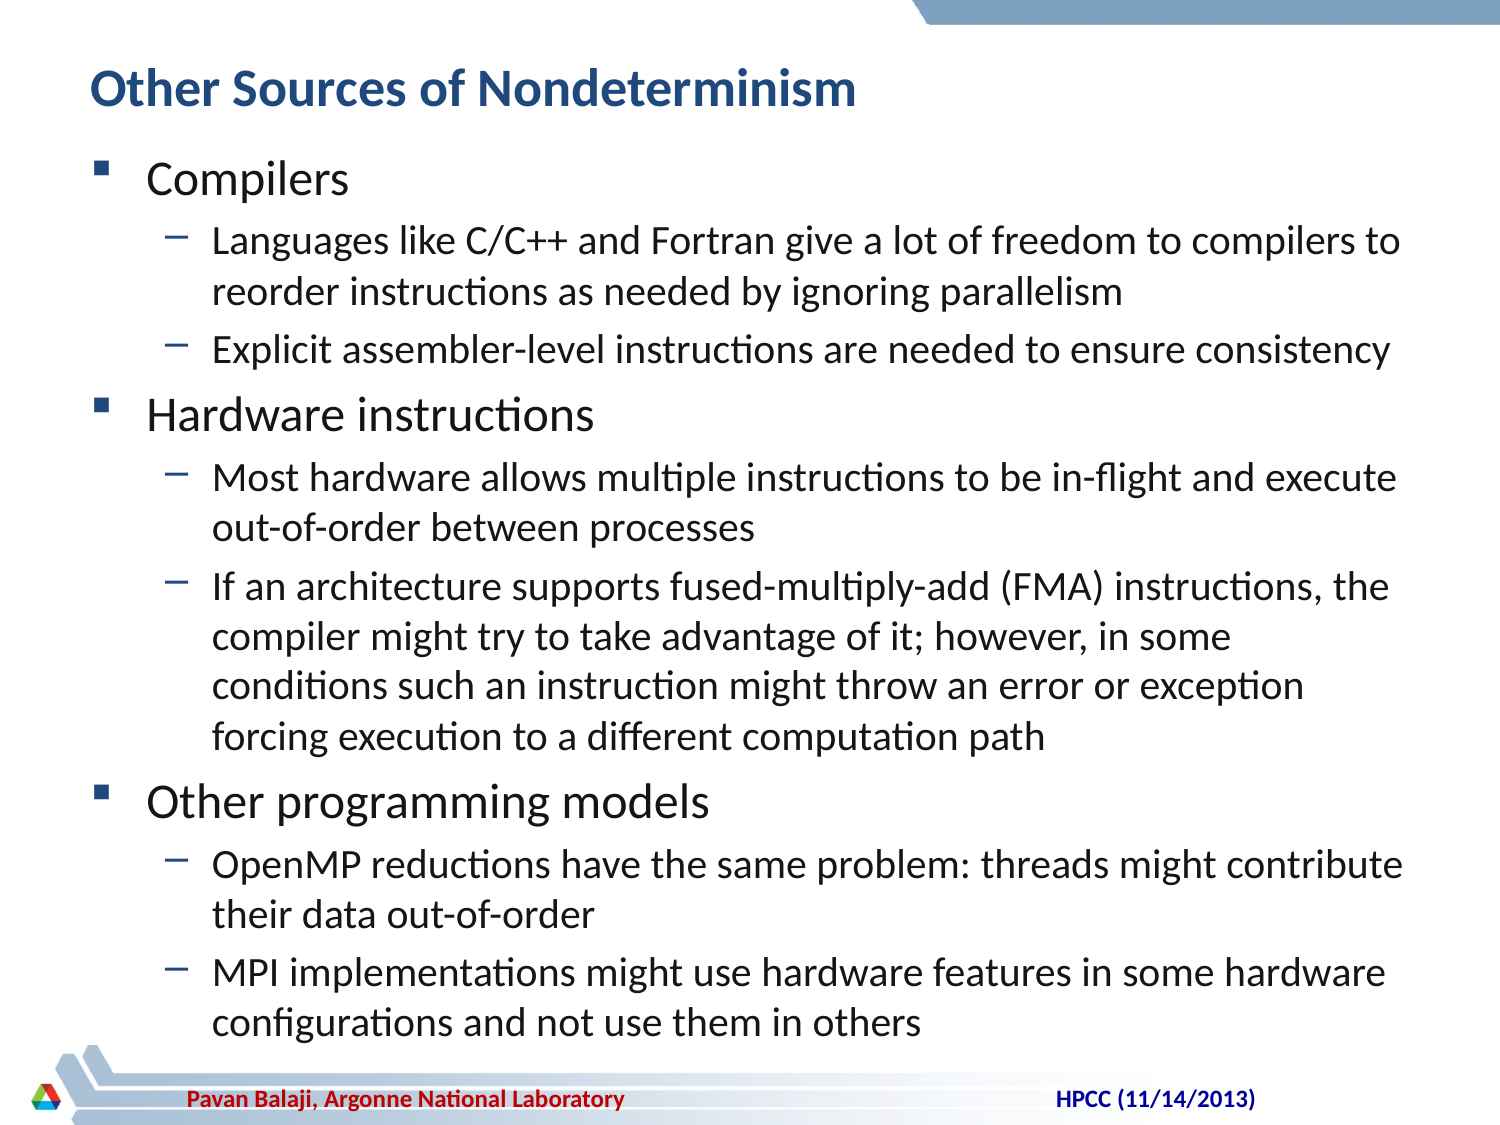

# Other Sources of Nondeterminism
Compilers
Languages like C/C++ and Fortran give a lot of freedom to compilers to reorder instructions as needed by ignoring parallelism
Explicit assembler-level instructions are needed to ensure consistency
Hardware instructions
Most hardware allows multiple instructions to be in-flight and execute out-of-order between processes
If an architecture supports fused-multiply-add (FMA) instructions, the compiler might try to take advantage of it; however, in some conditions such an instruction might throw an error or exception forcing execution to a different computation path
Other programming models
OpenMP reductions have the same problem: threads might contribute their data out-of-order
MPI implementations might use hardware features in some hardware configurations and not use them in others
HPCC (11/14/2013)